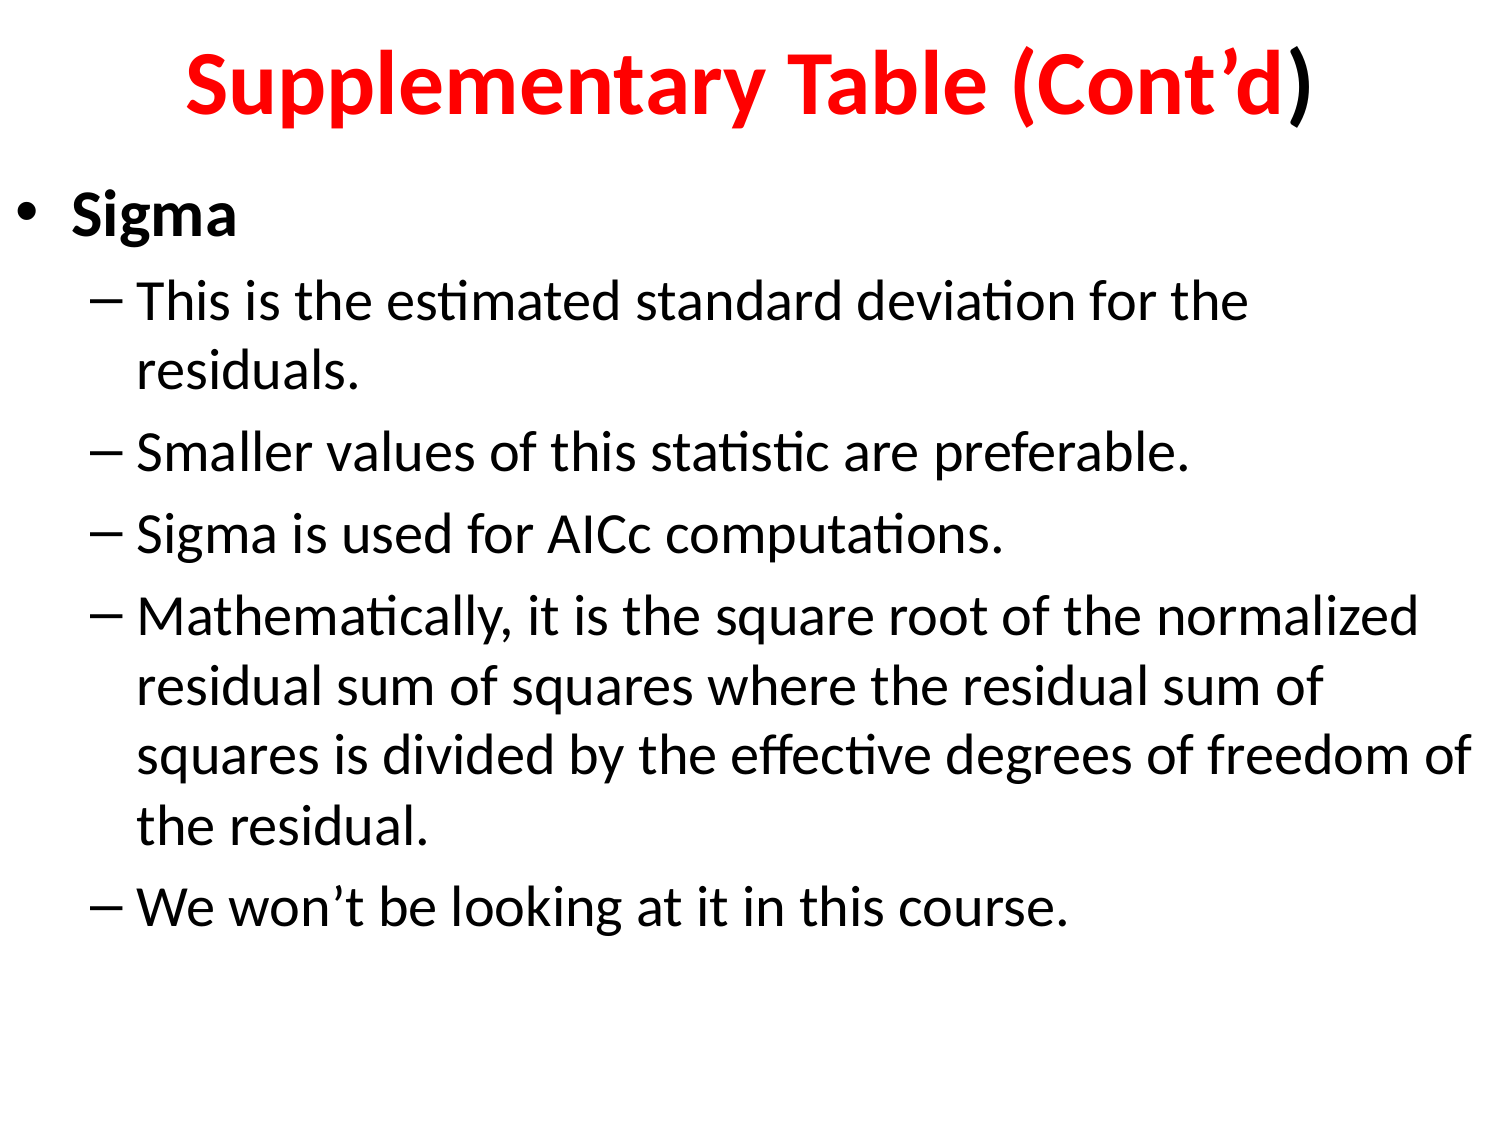

# Supplementary Table (Cont’d)
Sigma
This is the estimated standard deviation for the residuals.
Smaller values of this statistic are preferable.
Sigma is used for AICc computations.
Mathematically, it is the square root of the normalized residual sum of squares where the residual sum of squares is divided by the effective degrees of freedom of the residual.
We won’t be looking at it in this course.